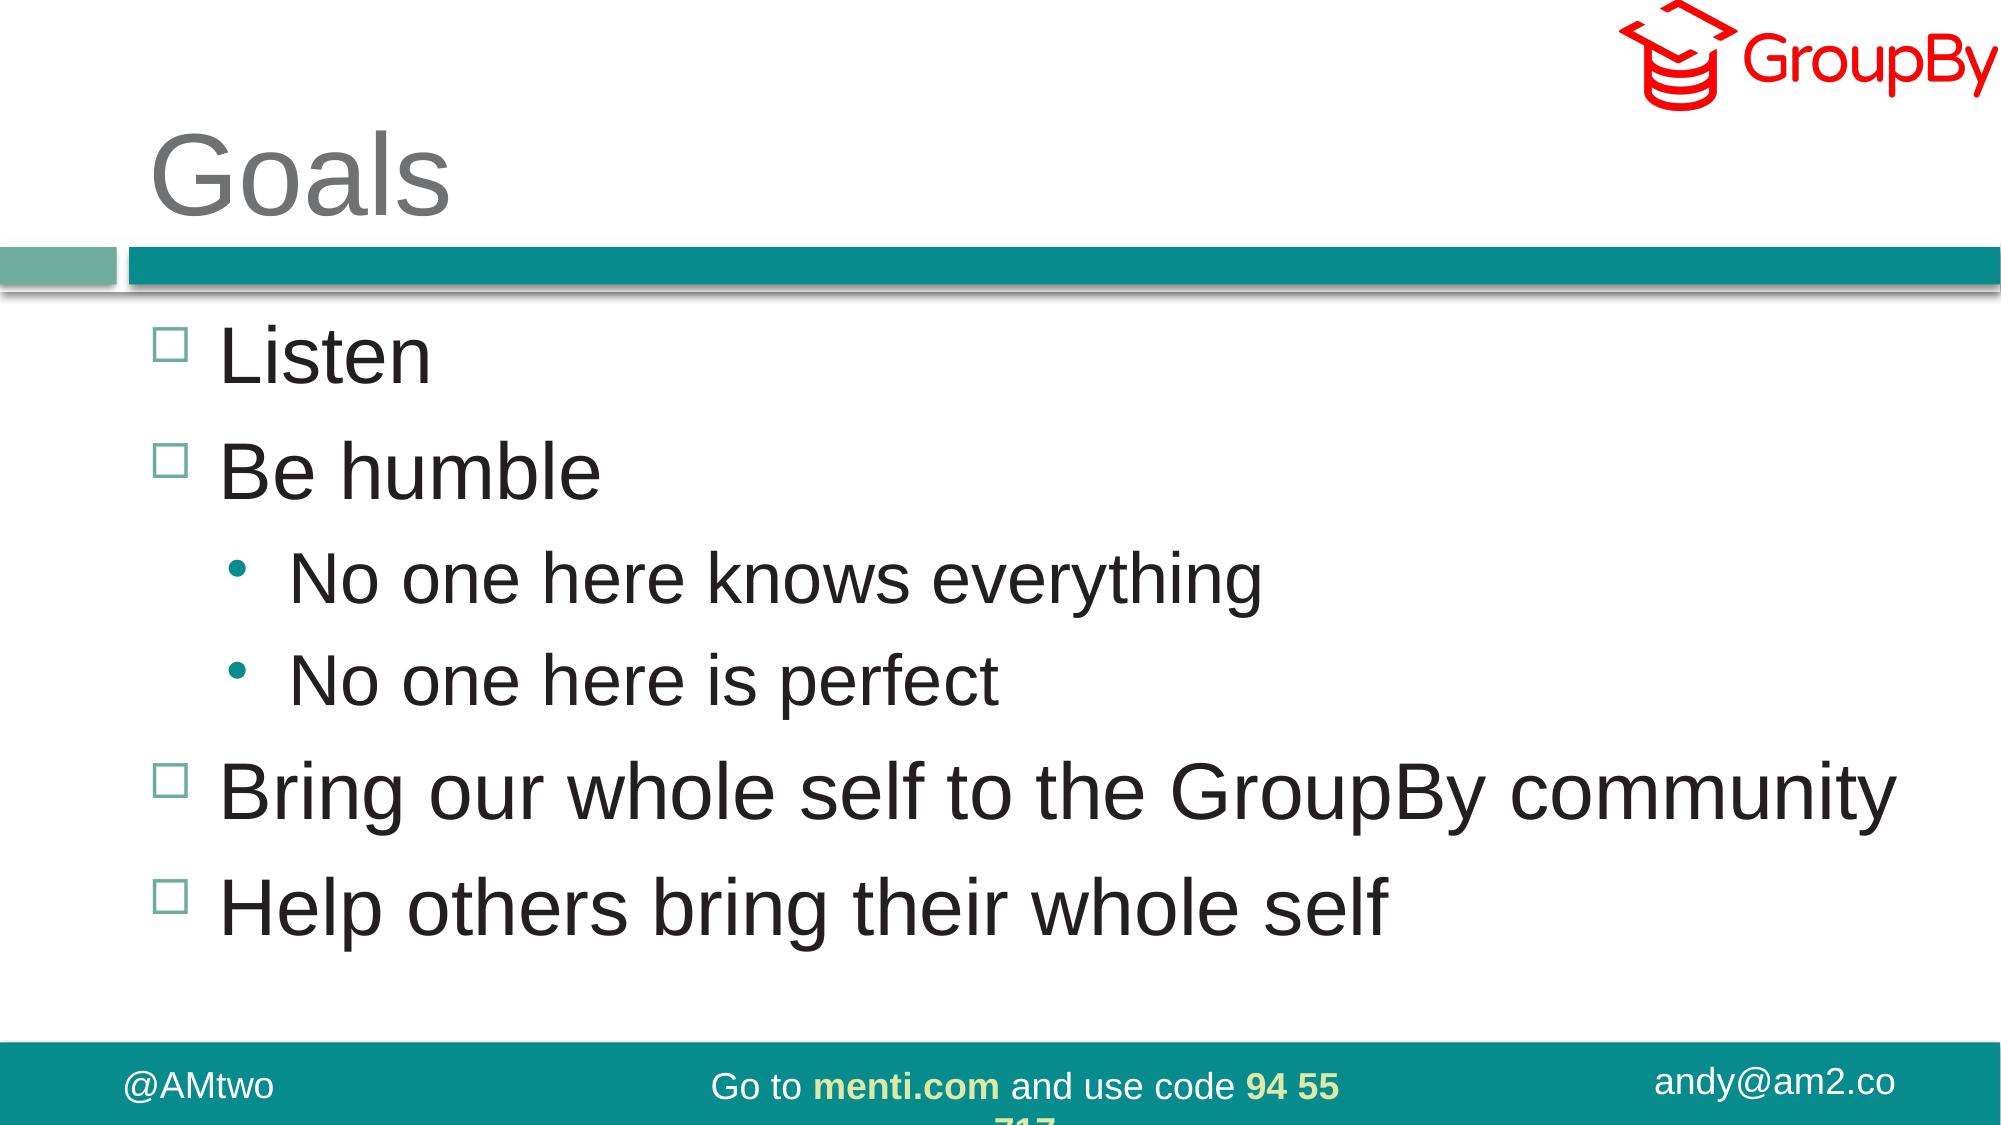

# Goals
Listen
Be humble
No one here knows everything
No one here is perfect
Bring our whole self to the GroupBy community
Help others bring their whole self